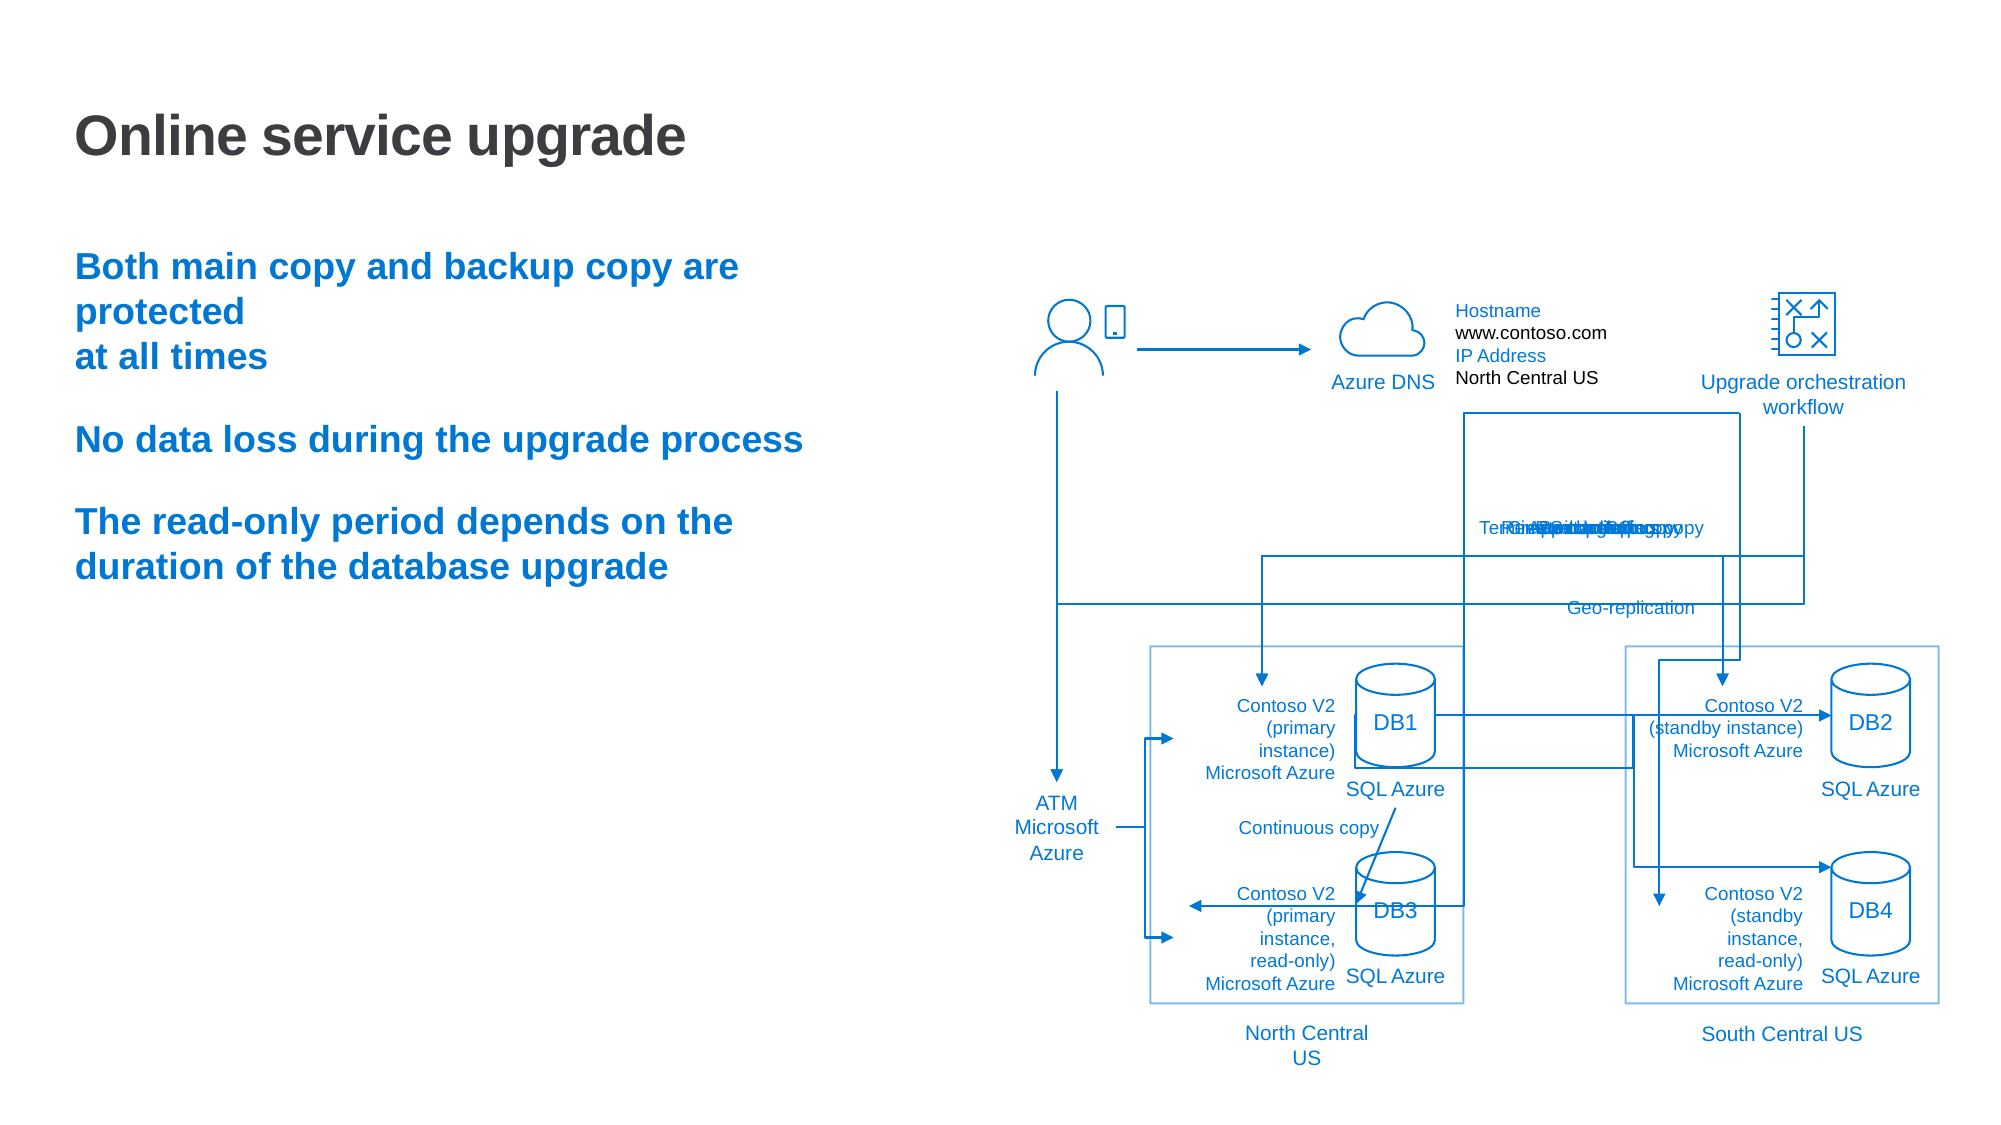

# Online service upgrade
Both main copy and backup copy are protected
at all times
No data loss during the upgrade process
The read-only period depends on the duration of the database upgrade
Hostname
www.contoso.com
IP Address
North Central US

Azure DNS
Upgrade orchestration workflow
Terminate continuous copy
Remove backup copy
Create backup copy
App monitoring
Run upgrade
Switch traffic
Set to RO
Geo-replication

DB1
DB2
Contoso V2
(primary instance)
Microsoft Azure
Contoso V2
(standby instance)
Microsoft Azure
SQL Azure
SQL Azure
ATM
Microsoft Azure
Continuous copy
DB3
DB4
Contoso V2
(primary instance,
read-only)
Microsoft Azure
Contoso V2
(standby instance,
read-only)
Microsoft Azure
SQL Azure
SQL Azure
North Central US
South Central US